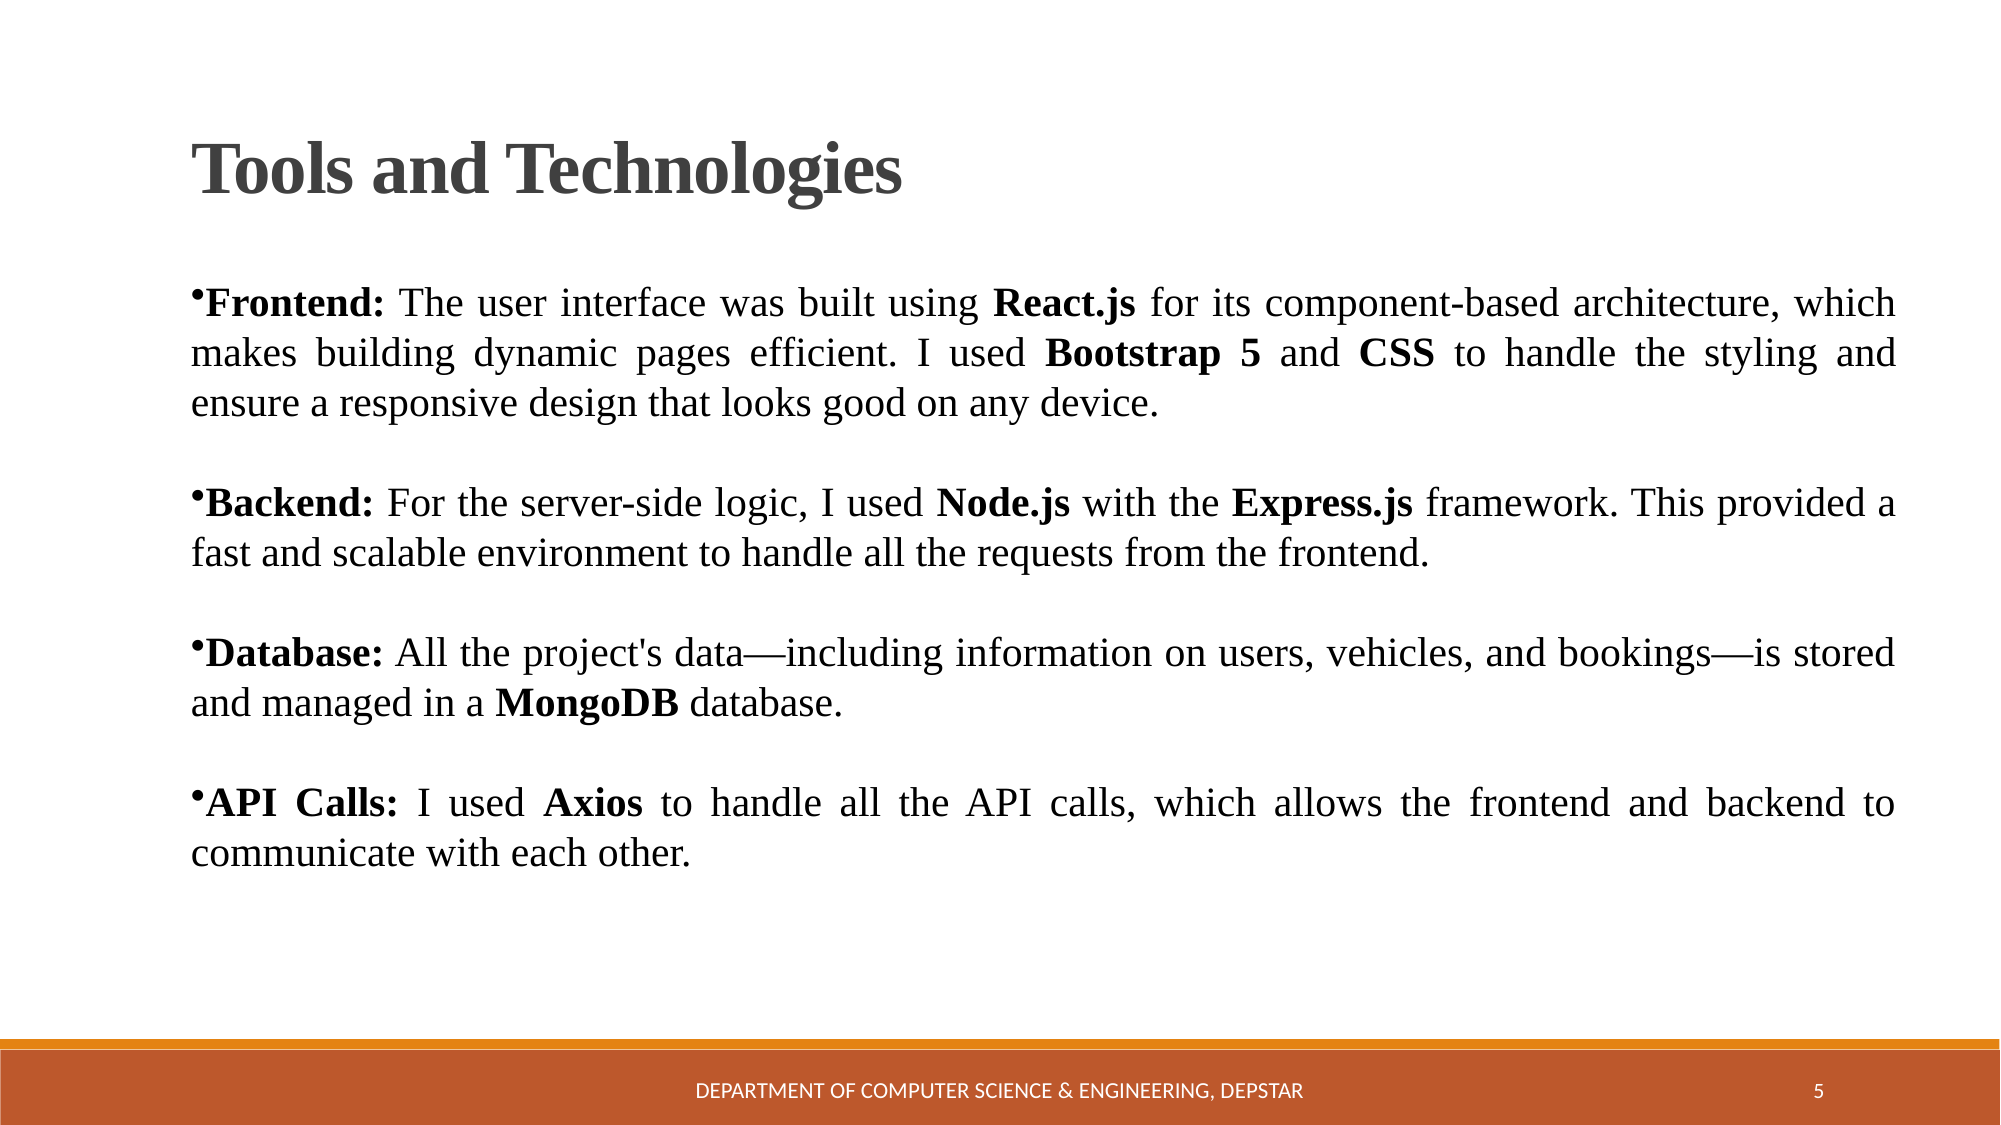

Tools and Technologies
Frontend: The user interface was built using React.js for its component-based architecture, which makes building dynamic pages efficient. I used Bootstrap 5 and CSS to handle the styling and ensure a responsive design that looks good on any device.

Backend: For the server-side logic, I used Node.js with the Express.js framework. This provided a fast and scalable environment to handle all the requests from the frontend.

Database: All the project's data—including information on users, vehicles, and bookings—is stored and managed in a MongoDB database.

API Calls: I used Axios to handle all the API calls, which allows the frontend and backend to communicate with each other.
Department of Computer Science & Engineering, DEPSTAR
5